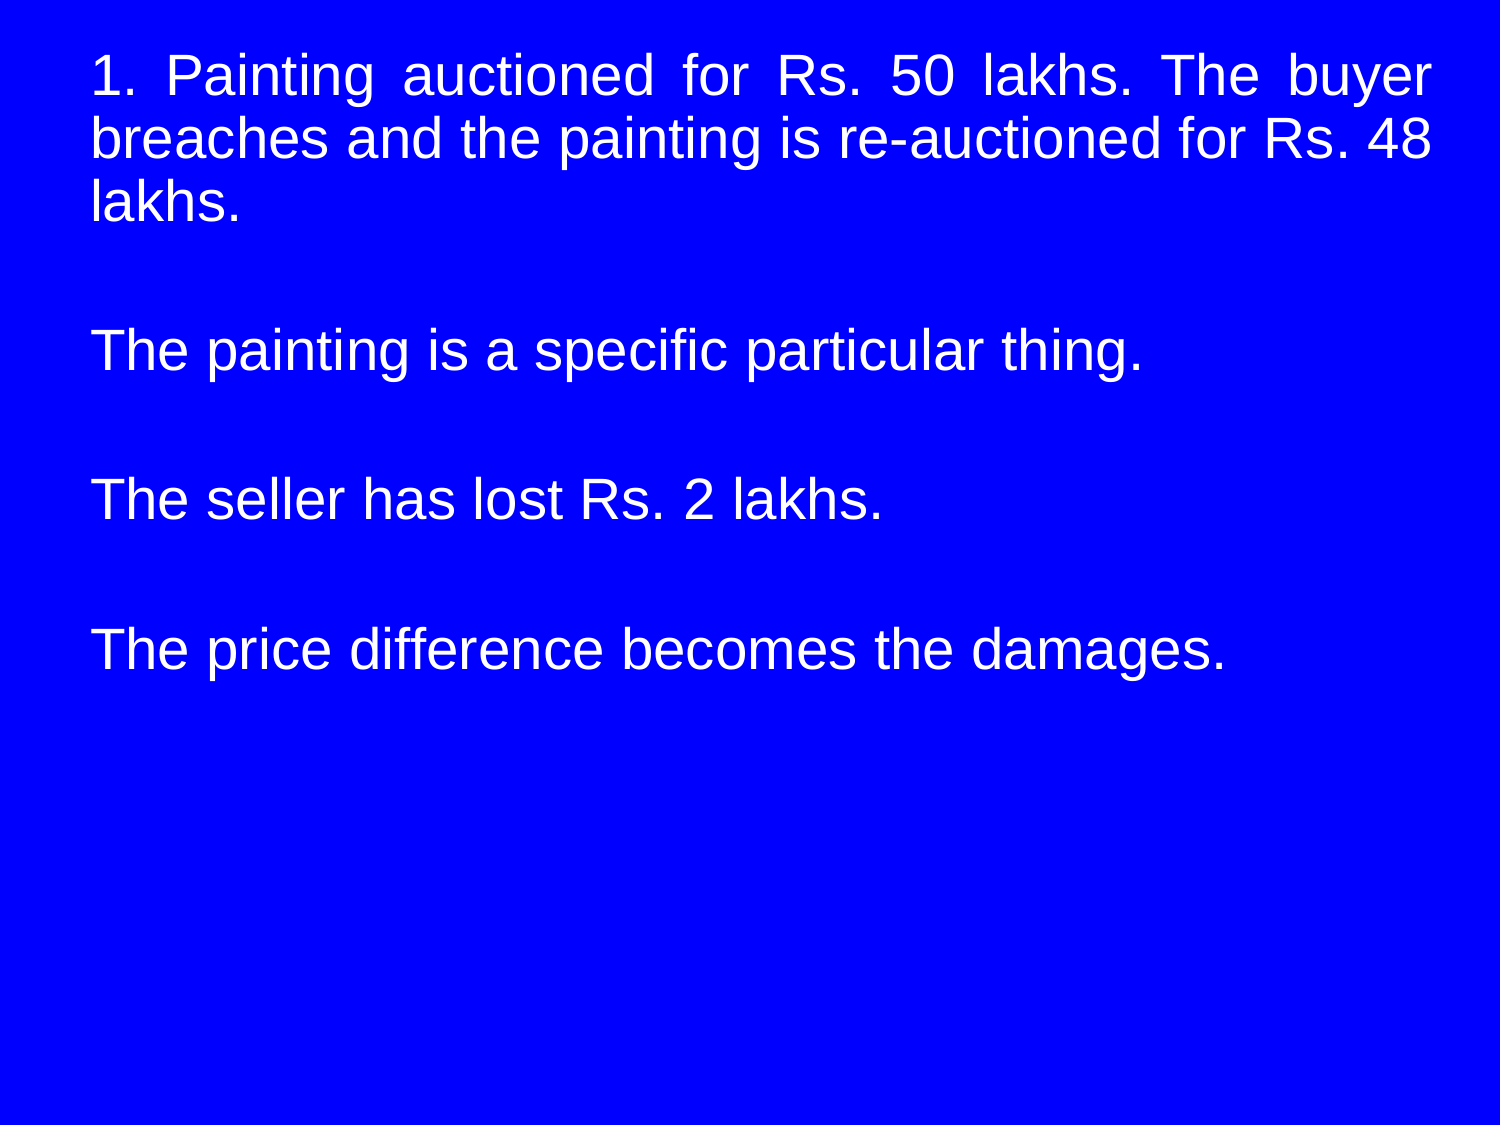

1. Painting auctioned for Rs. 50 lakhs. The buyer breaches and the painting is re-auctioned for Rs. 48 lakhs.

The painting is a specific particular thing.

The seller has lost Rs. 2 lakhs.

The price difference becomes the damages.